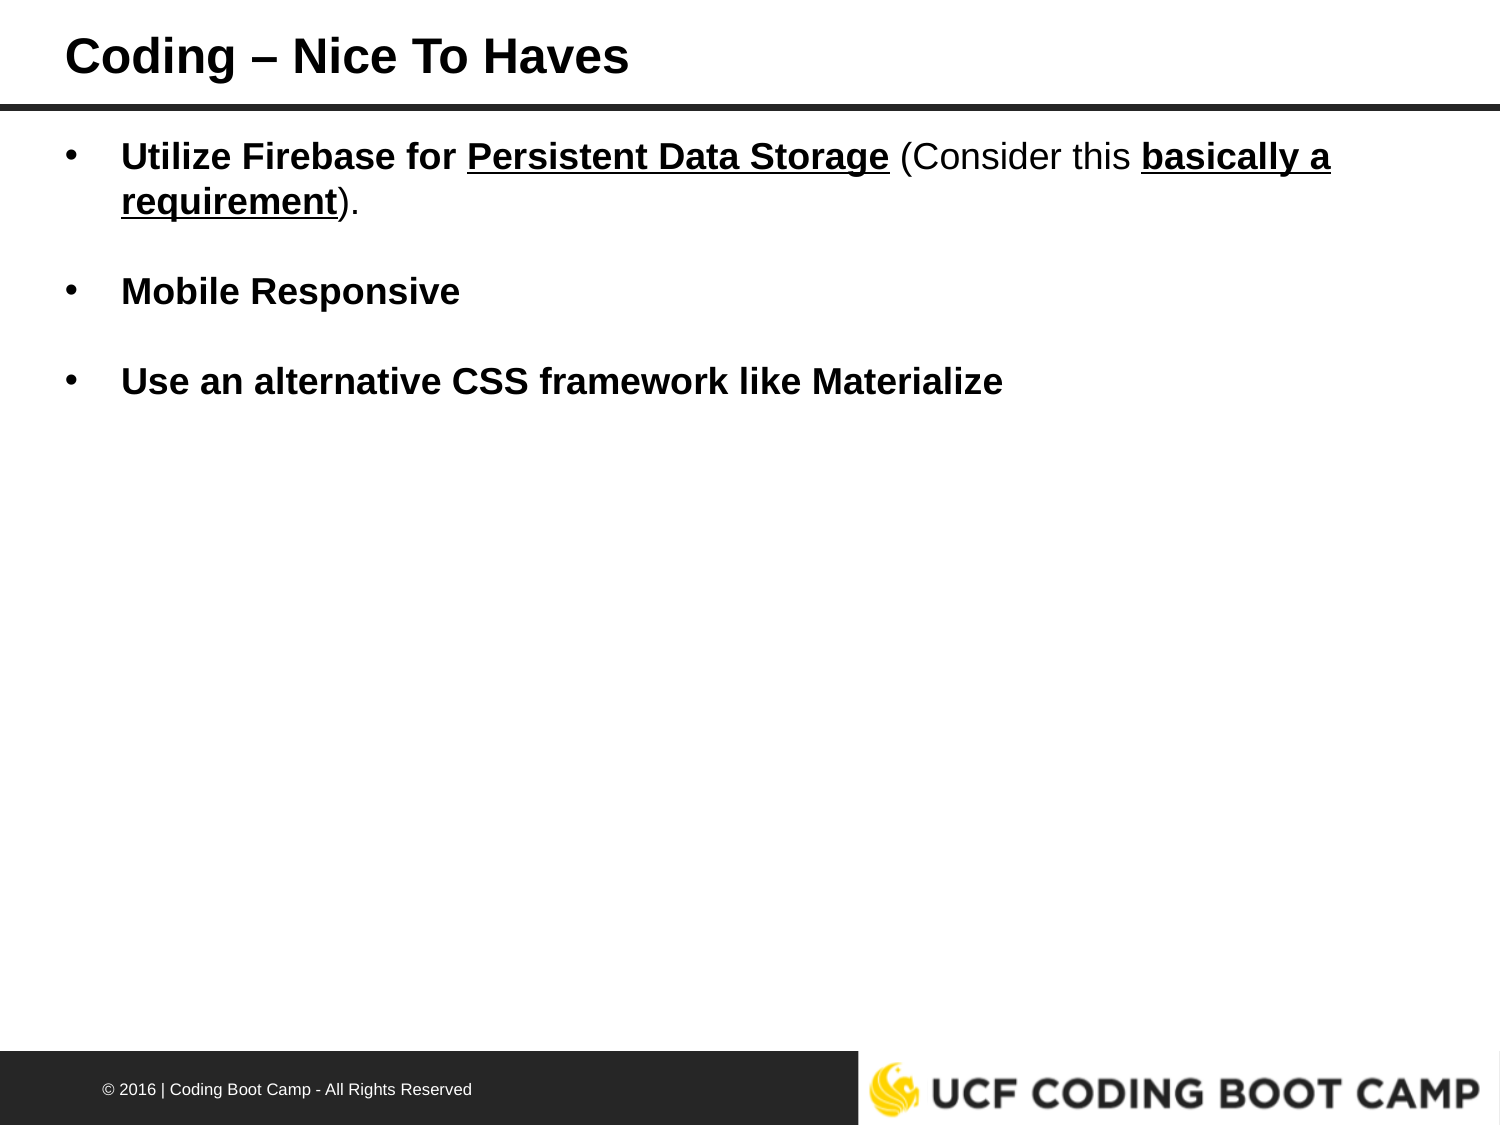

Coding – Nice To Haves
Utilize Firebase for Persistent Data Storage (Consider this basically a requirement).

Mobile Responsive

Use an alternative CSS framework like Materialize